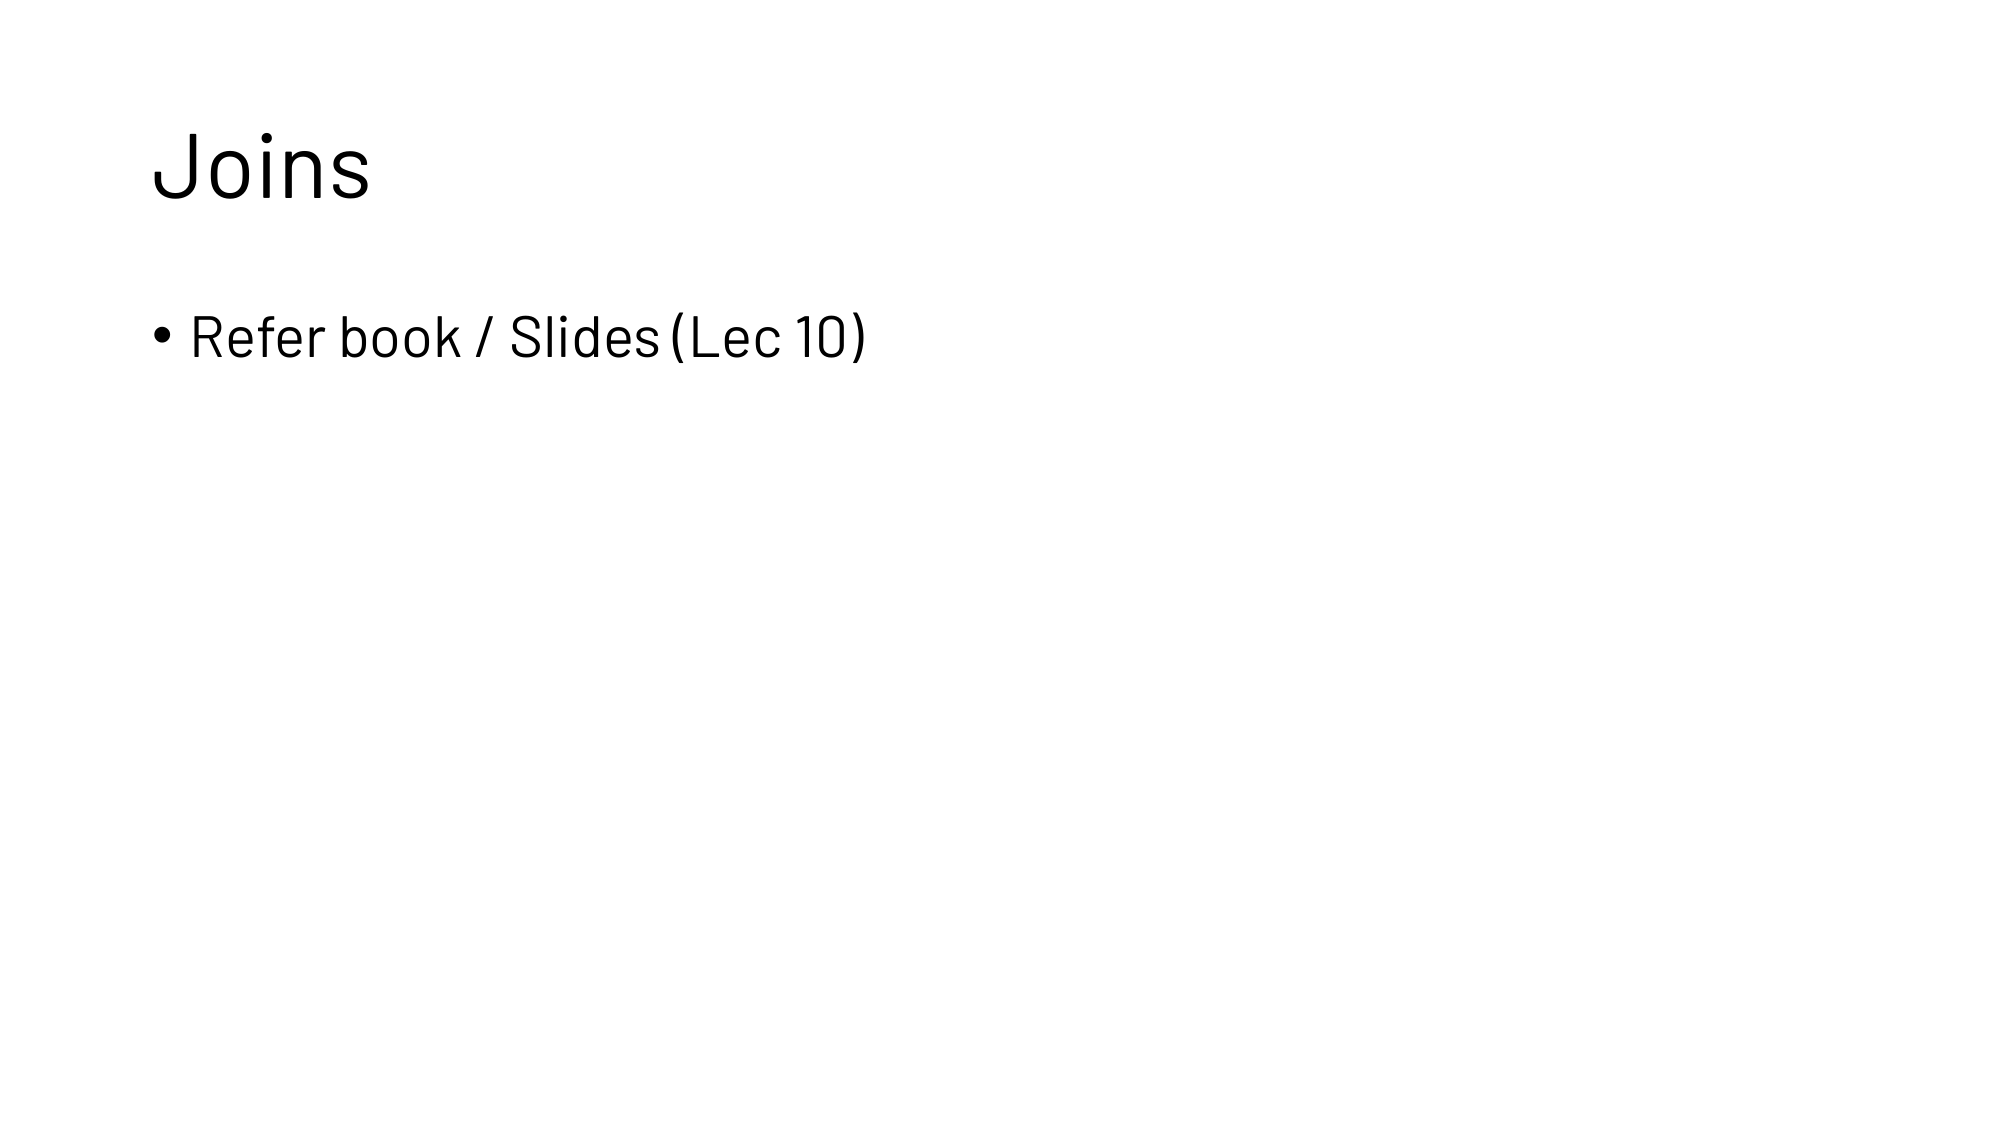

# Joins
Refer book / Slides (Lec 10)